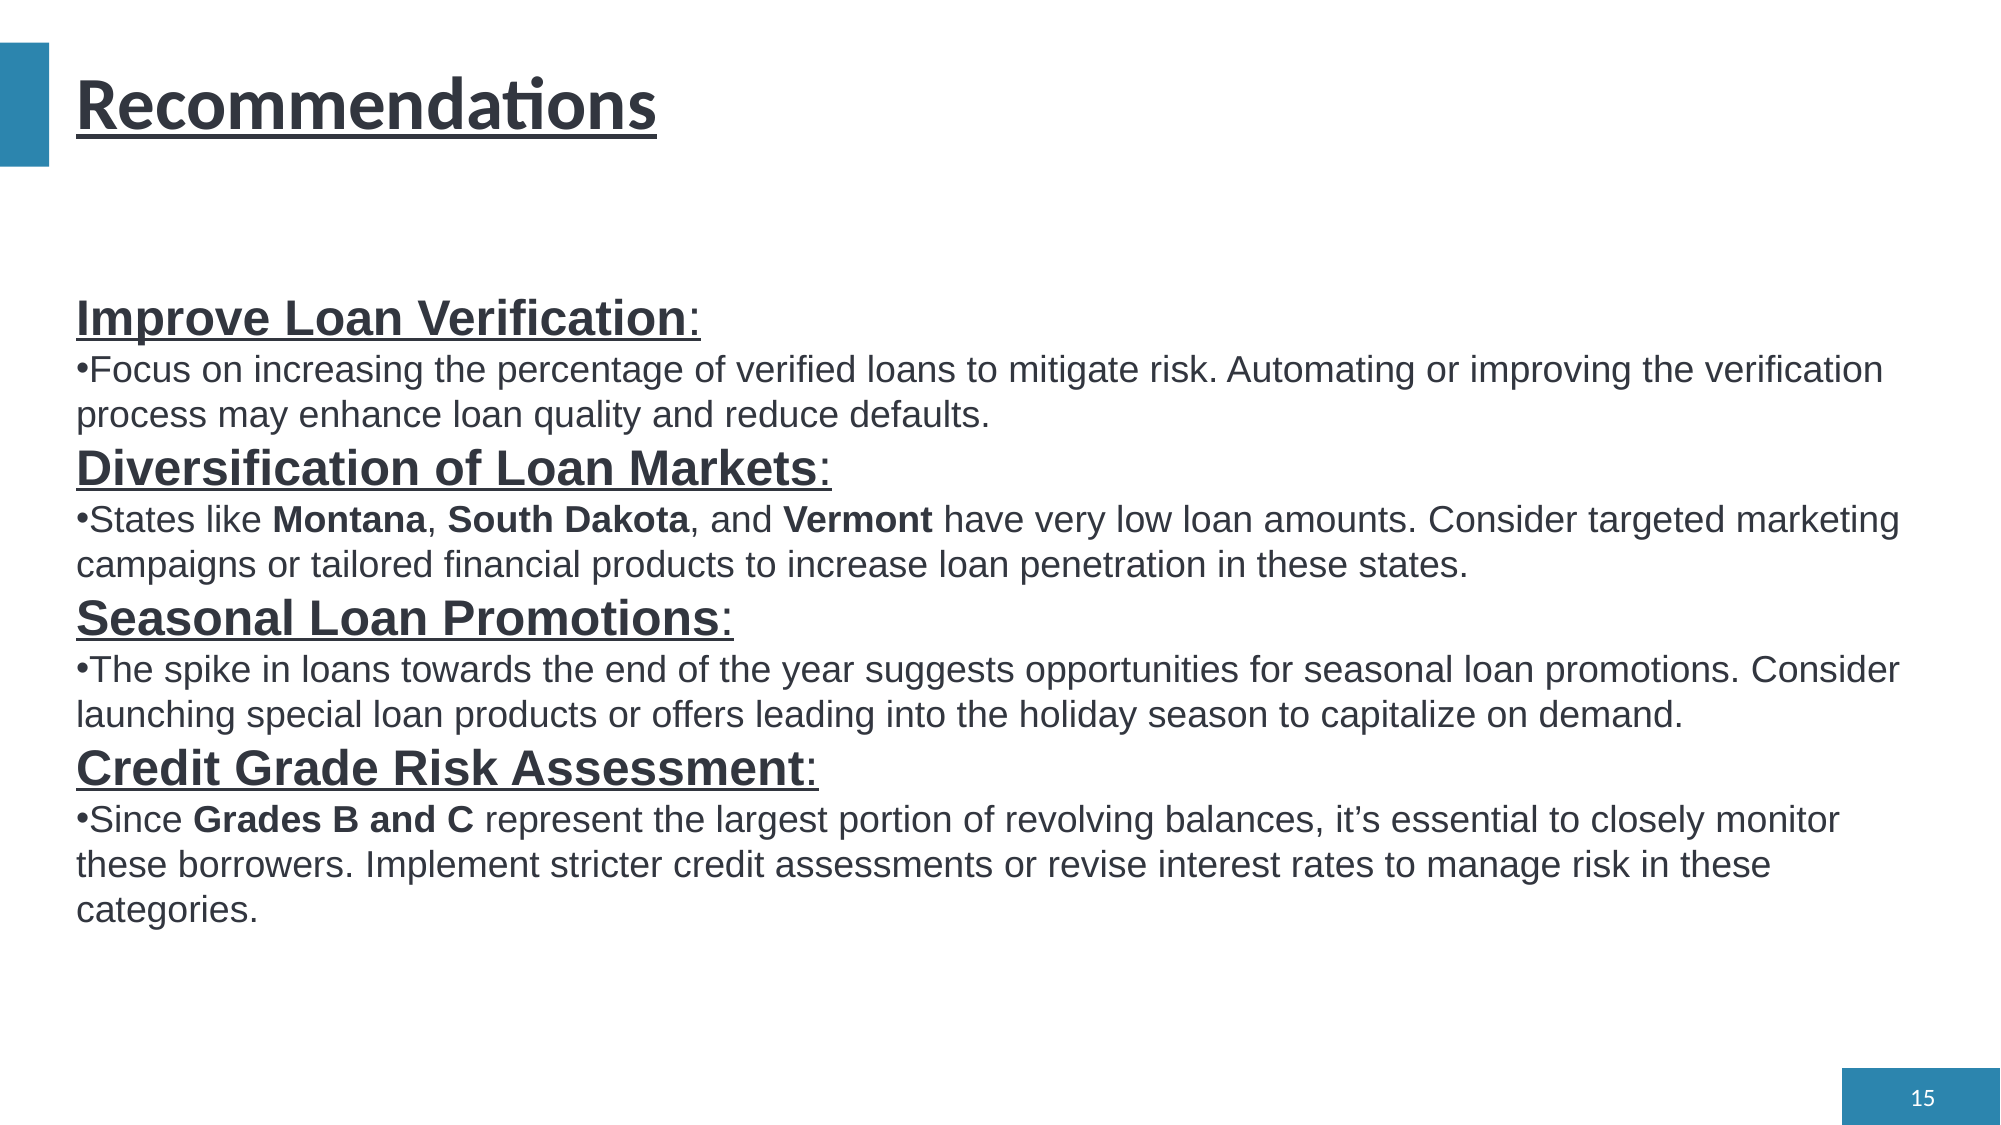

# Recommendations
Improve Loan Verification:
Focus on increasing the percentage of verified loans to mitigate risk. Automating or improving the verification process may enhance loan quality and reduce defaults.
Diversification of Loan Markets:
States like Montana, South Dakota, and Vermont have very low loan amounts. Consider targeted marketing campaigns or tailored financial products to increase loan penetration in these states.
Seasonal Loan Promotions:
The spike in loans towards the end of the year suggests opportunities for seasonal loan promotions. Consider launching special loan products or offers leading into the holiday season to capitalize on demand.
Credit Grade Risk Assessment:
Since Grades B and C represent the largest portion of revolving balances, it’s essential to closely monitor these borrowers. Implement stricter credit assessments or revise interest rates to manage risk in these categories.
15